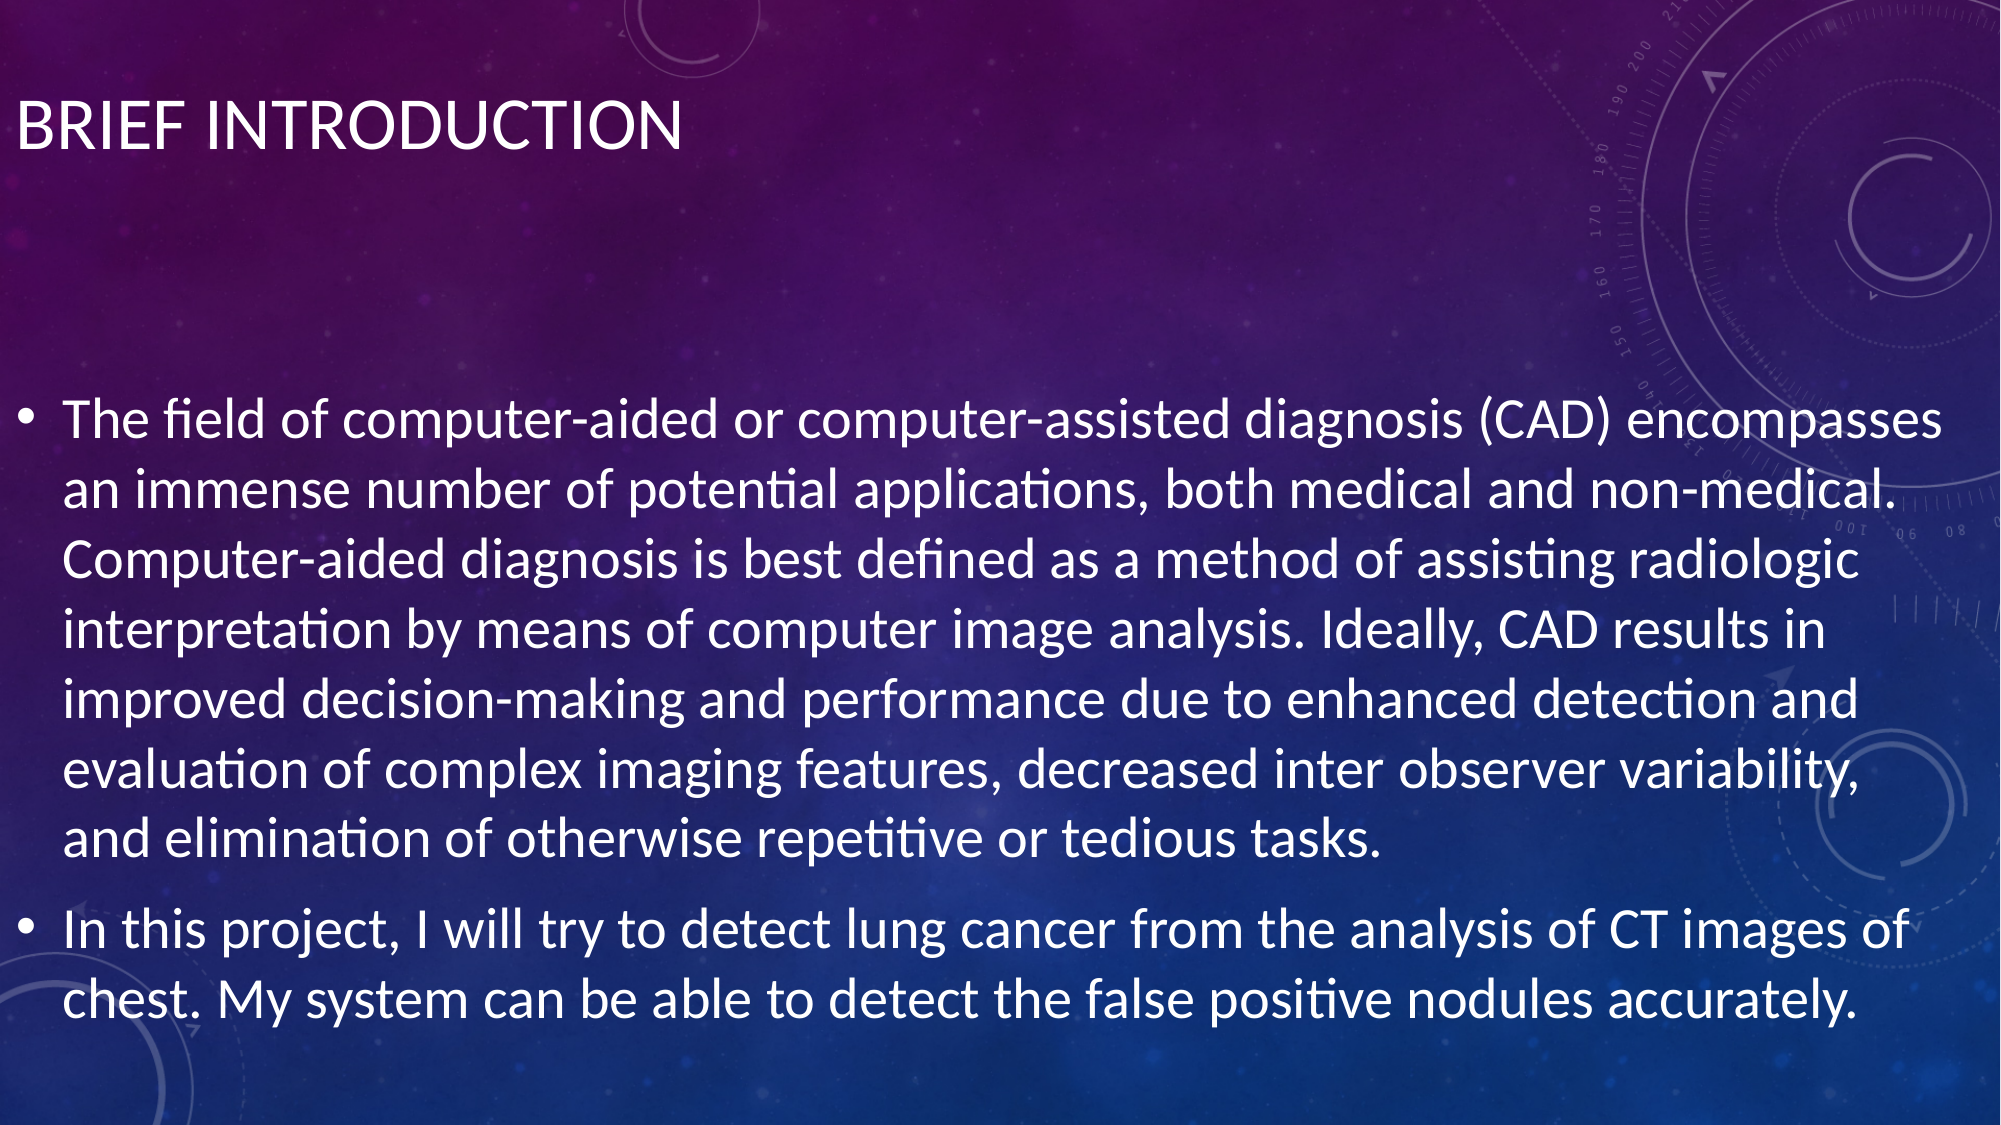

# BRIEF INTRODUCTION
The field of computer-aided or computer-assisted diagnosis (CAD) encompasses an immense number of potential applications, both medical and non-medical. Computer-aided diagnosis is best defined as a method of assisting radiologic interpretation by means of computer image analysis. Ideally, CAD results in improved decision-making and performance due to enhanced detection and evaluation of complex imaging features, decreased inter observer variability, and elimination of otherwise repetitive or tedious tasks.
In this project, I will try to detect lung cancer from the analysis of CT images of chest. My system can be able to detect the false positive nodules accurately.